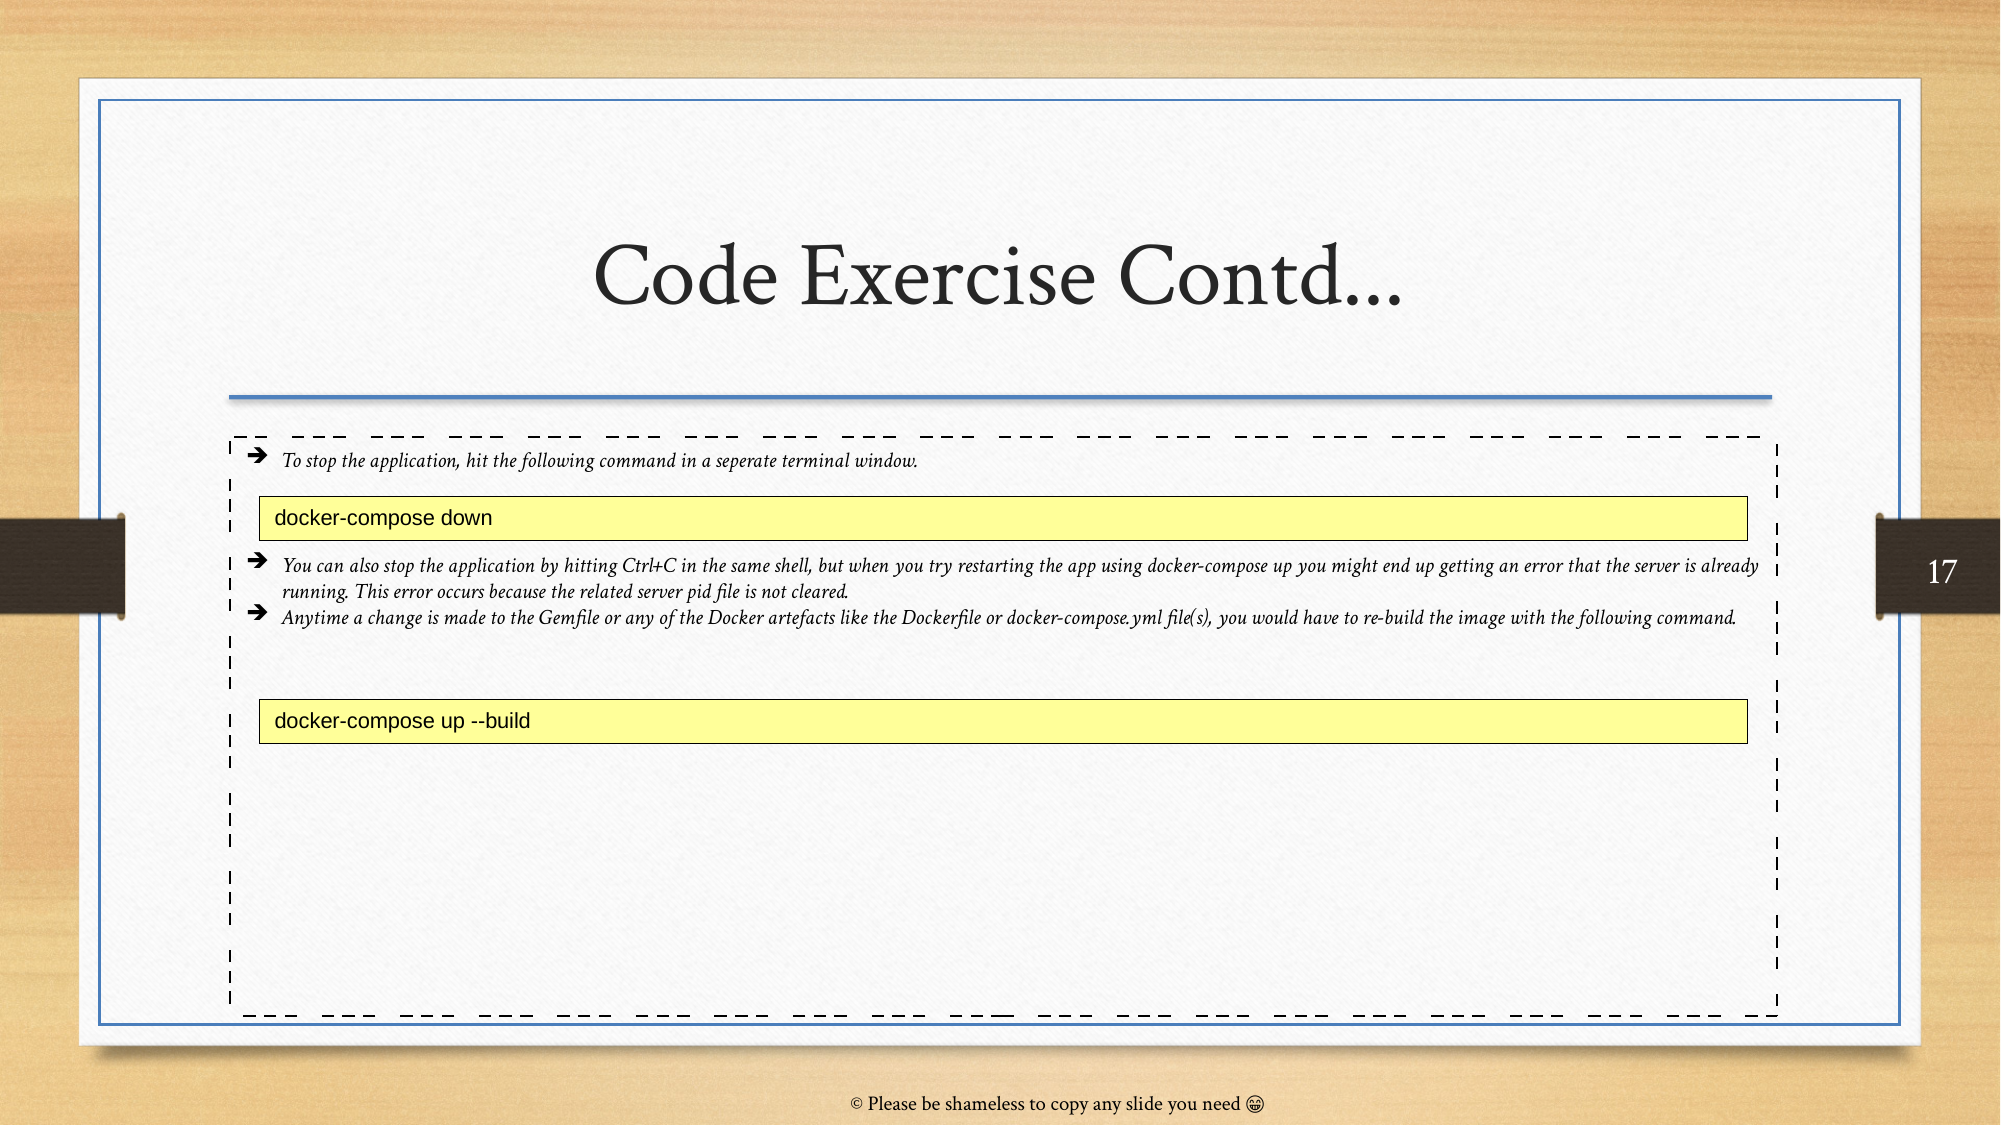

Code Exercise Contd...
To stop the application, hit the following command in a seperate terminal window.

You can also stop the application by hitting Ctrl+C in the same shell, but when you try restarting the app using docker-compose up you might end up getting an error that the server is already running. This error occurs because the related server pid file is not cleared.
Anytime a change is made to the Gemfile or any of the Docker artefacts like the Dockerfile or docker-compose.yml file(s), you would have to re-build the image with the following command.

docker-compose down
17
docker-compose up --build
© Please be shameless to copy any slide you need 😁